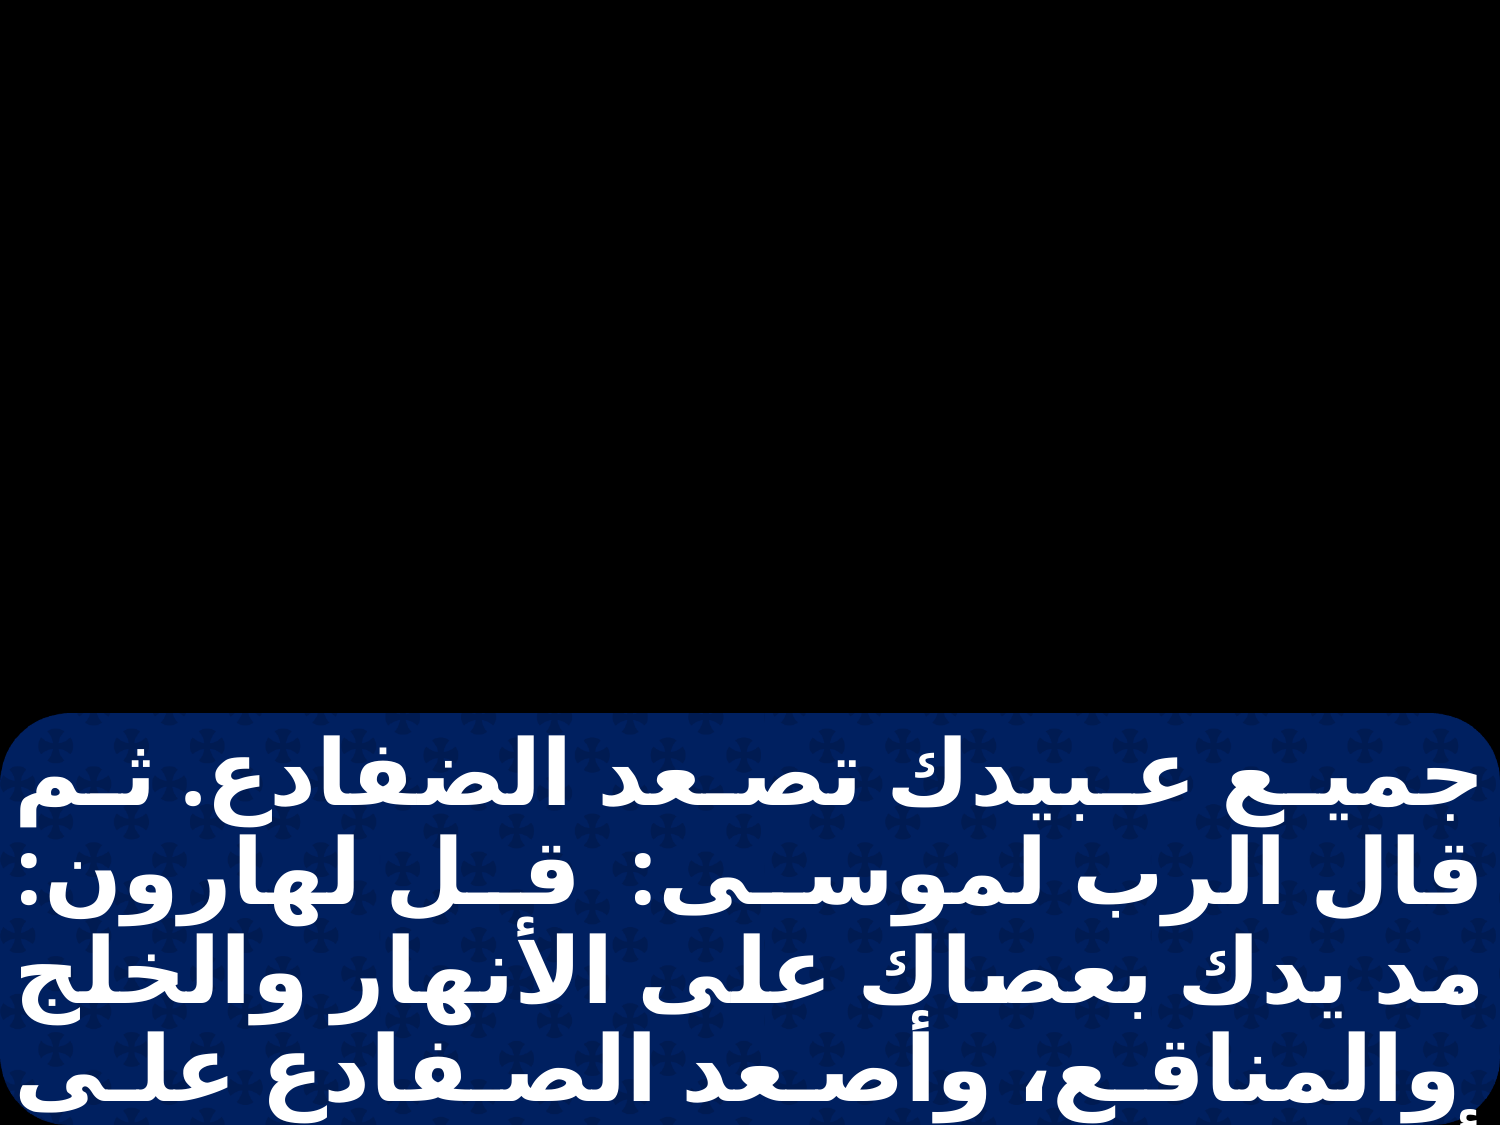

جميع عبيدك تصعد الضفادع. ثم قال الرب لموسى:  قل لهارون: مد يدك بعصاك على الأنهار والخلج  والمناقع، وأصعد الصفادع على أرض مصر فمد  هارون يده على مياه مصر، فصعدت الضفادع